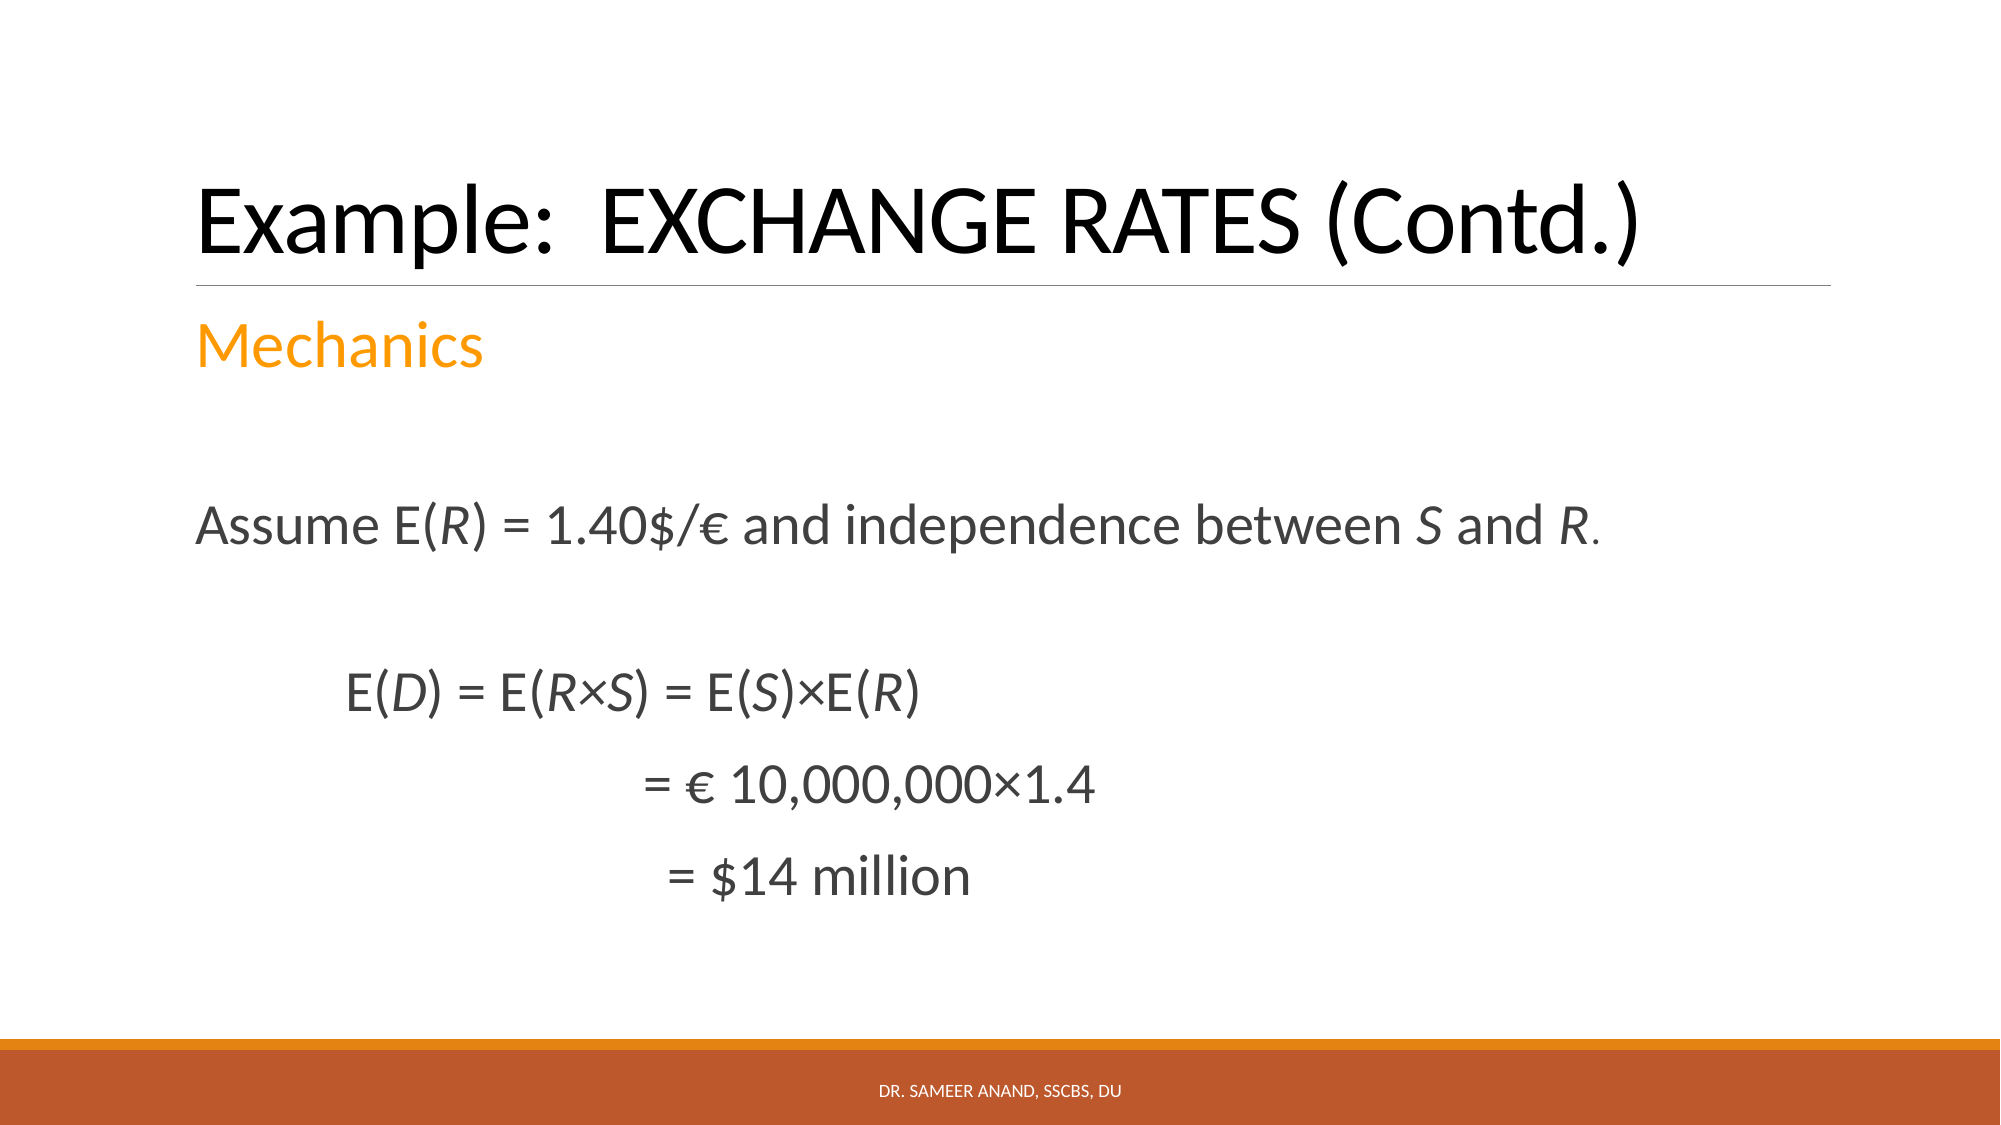

# Example:  EXCHANGE RATES (Contd.)
Mechanics

Assume E(R) = 1.40$/€ and independence between S and R.

	E(D) = E(R×S) = E(S)×E(R)
                                   = € 10,000,000×1.4
		             = $14 million

Dr. Sameer Anand, SSCBS, DU